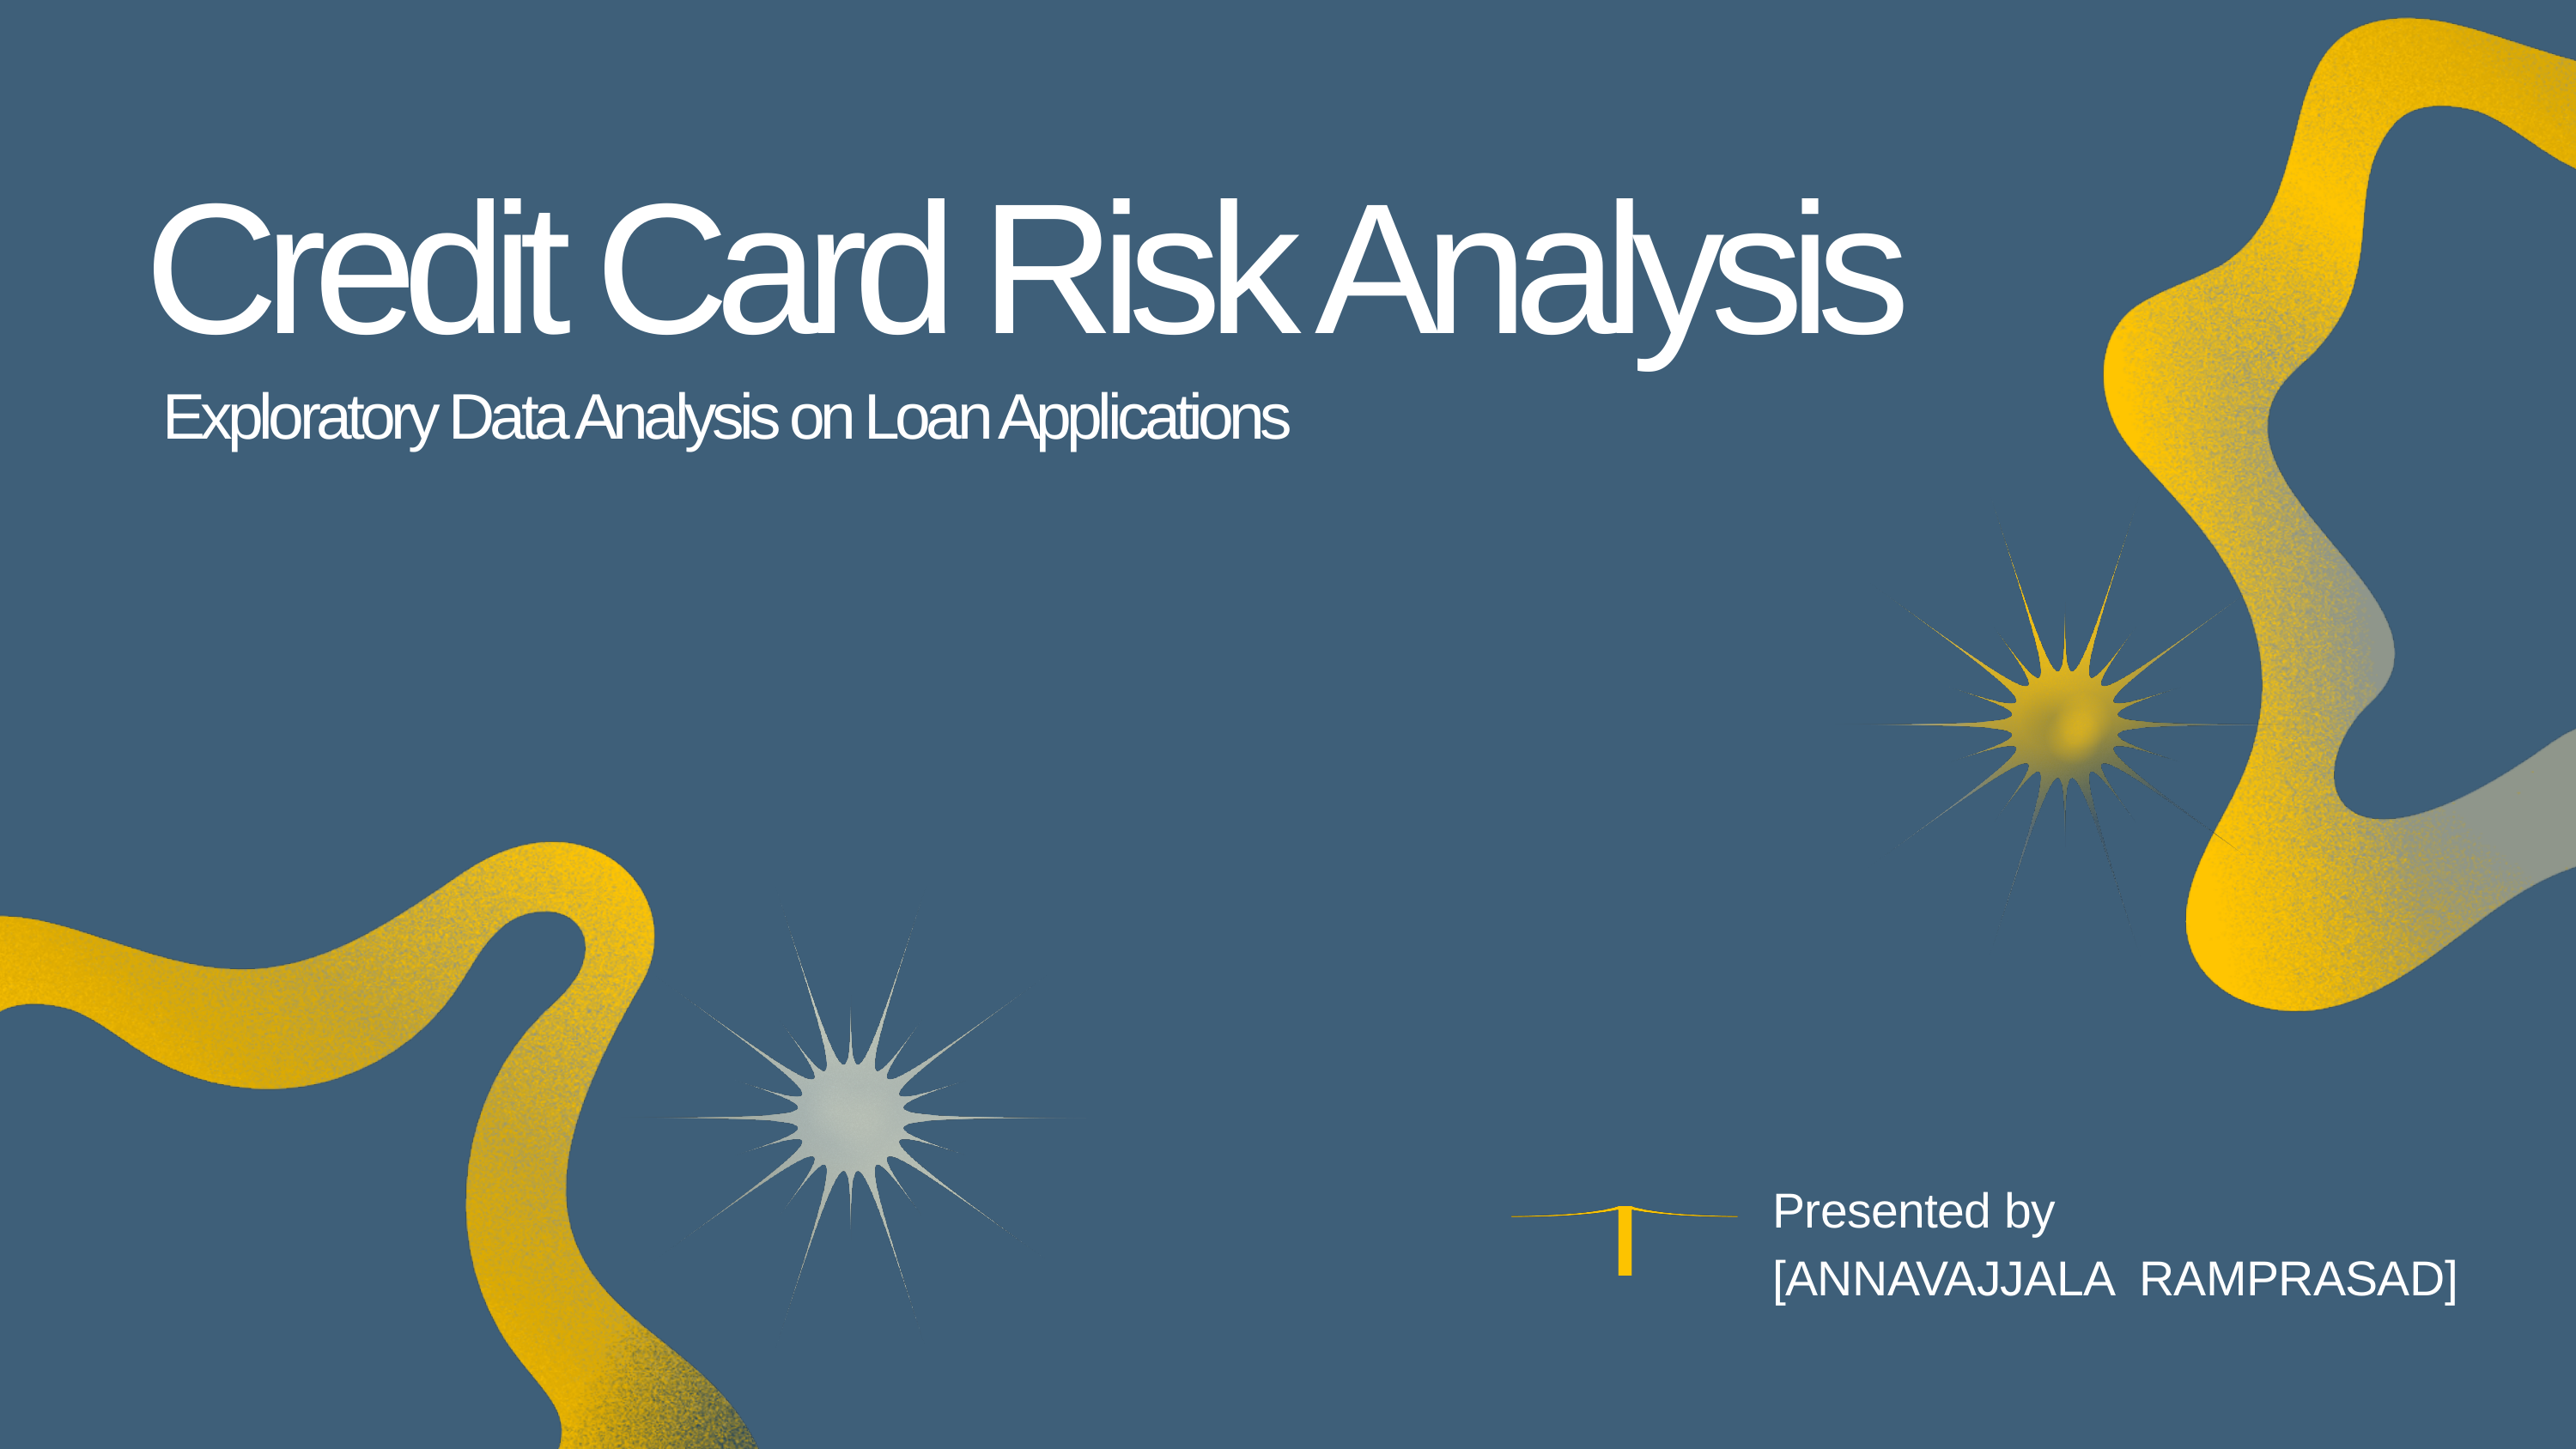

Credit Card Risk Analysis
 Exploratory Data Analysis on Loan Applications

 Presented by
 [ANNAVAJJALA  RAMPRASAD]